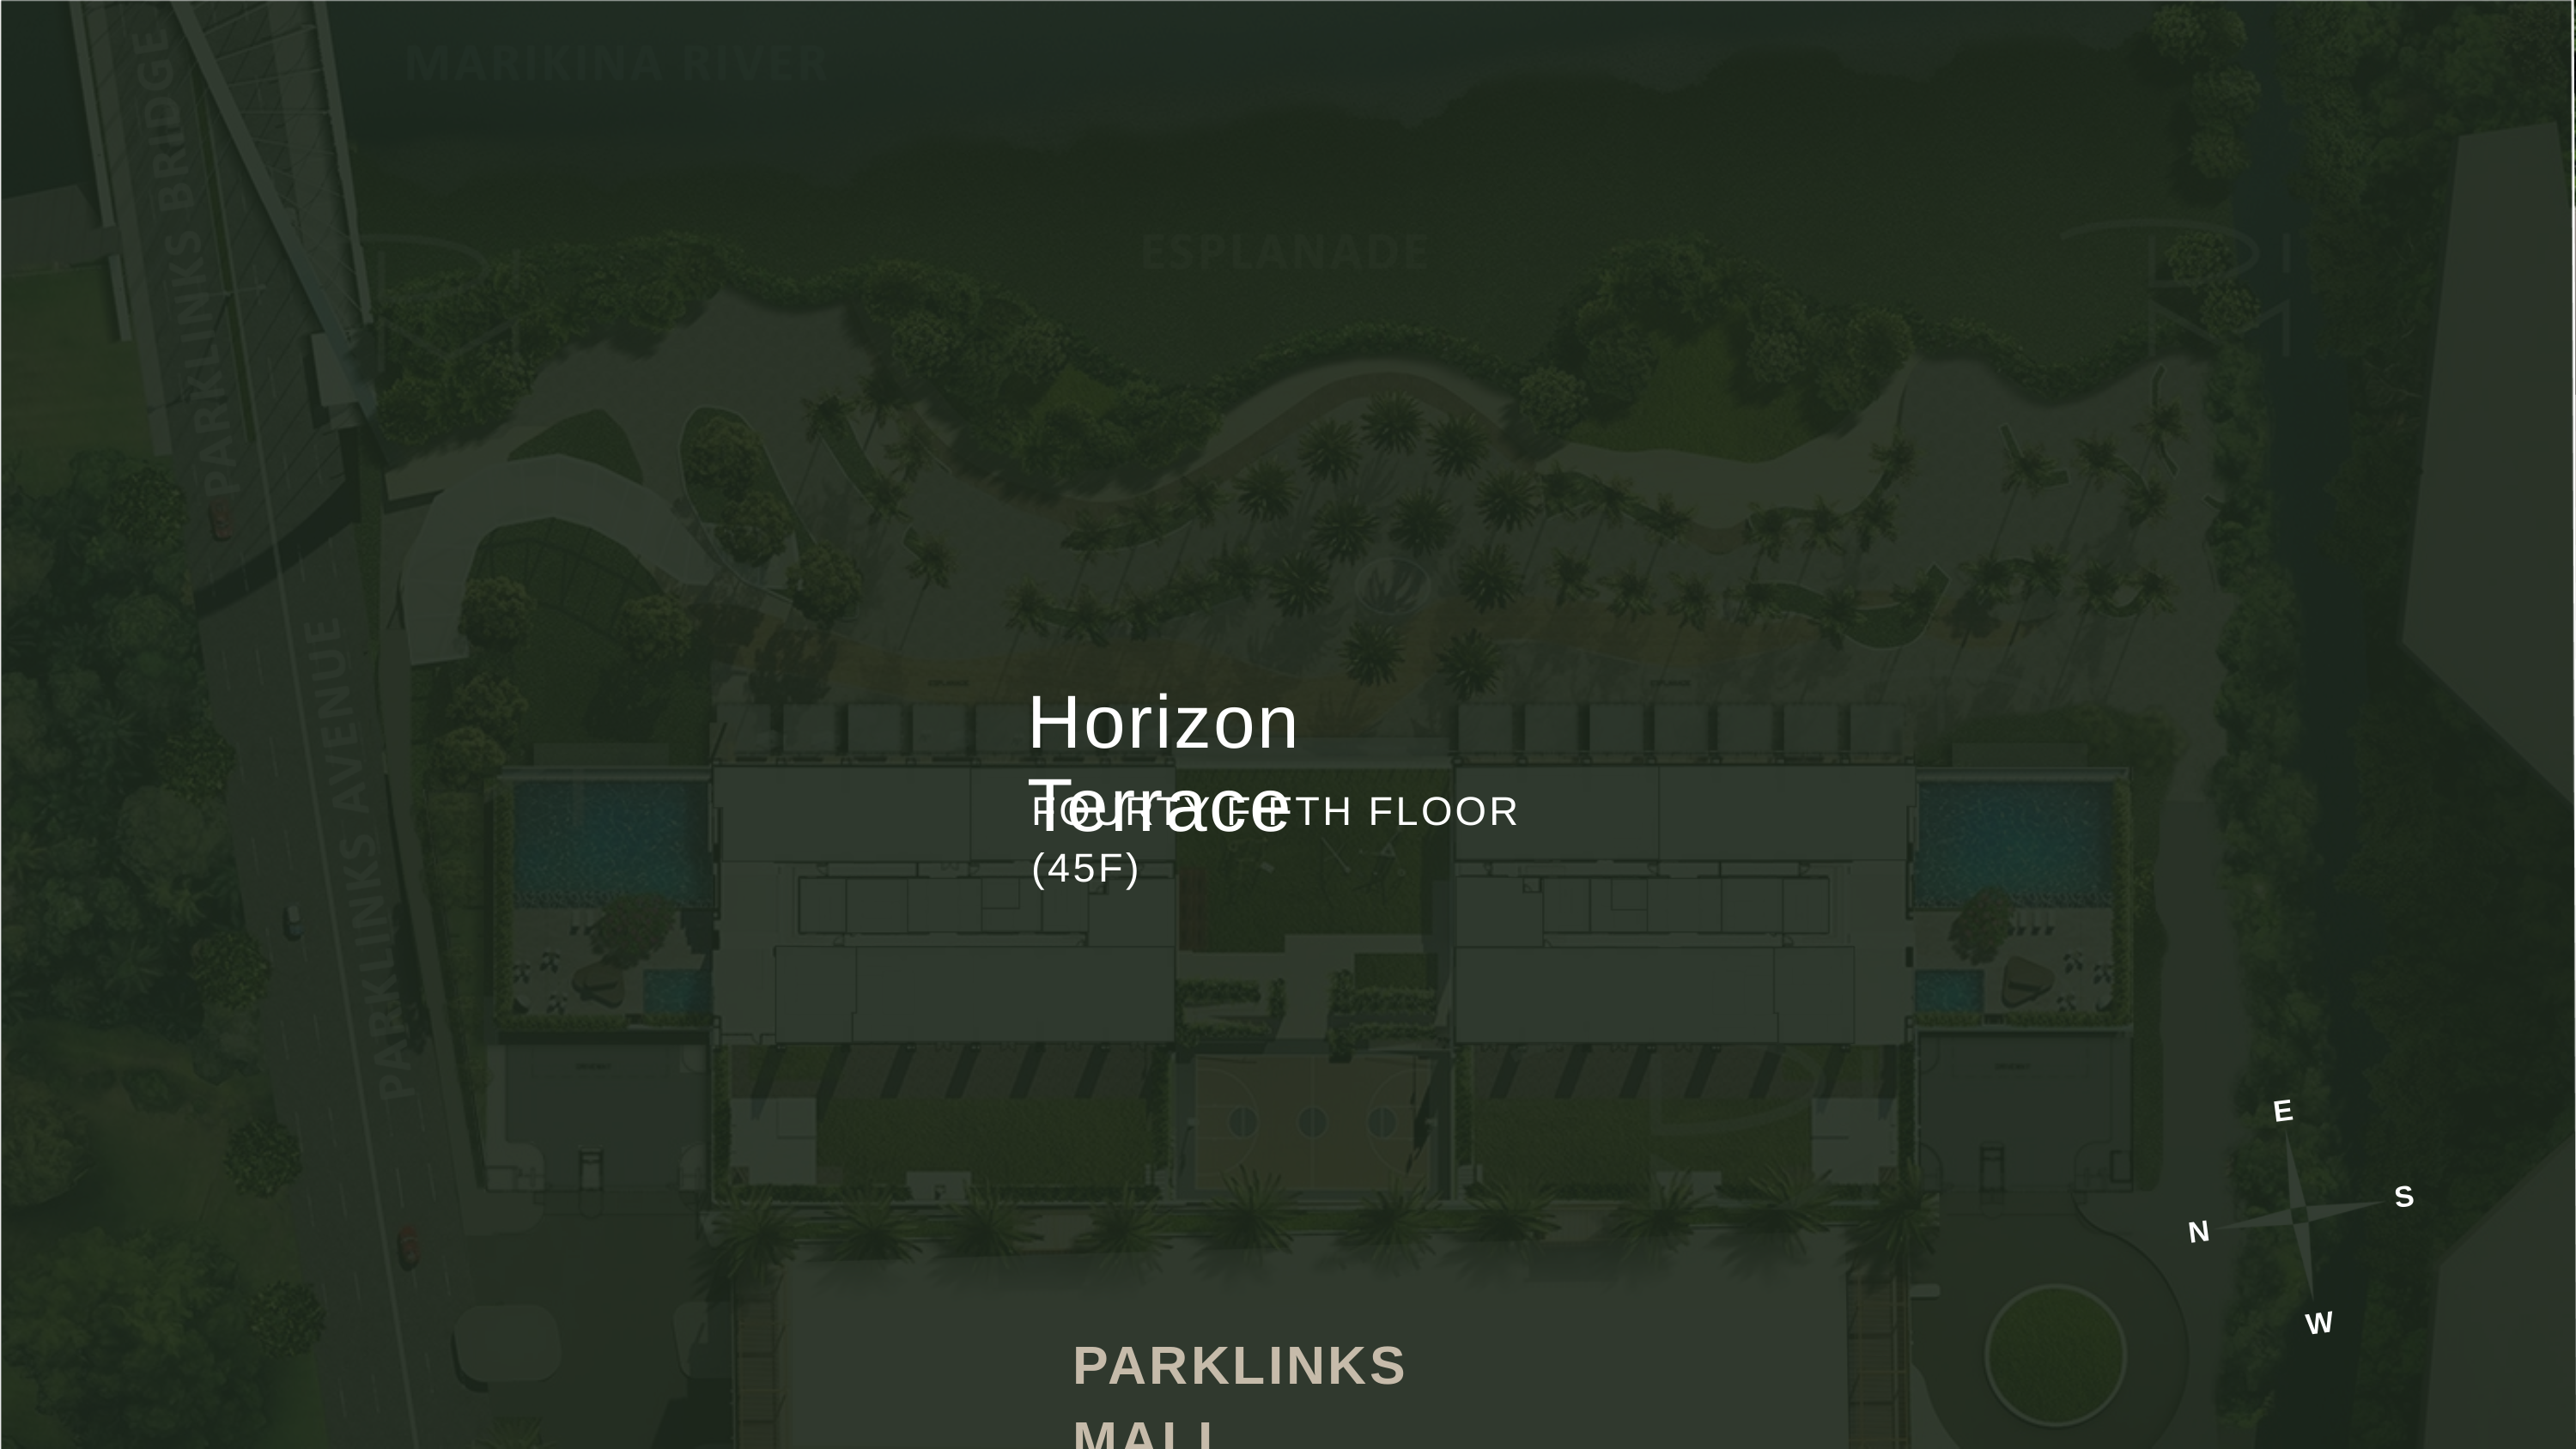

Horizon Terrace

FOURTY FIFTH FLOOR (45F)
E

S
N

W

PARKLINKS MALL